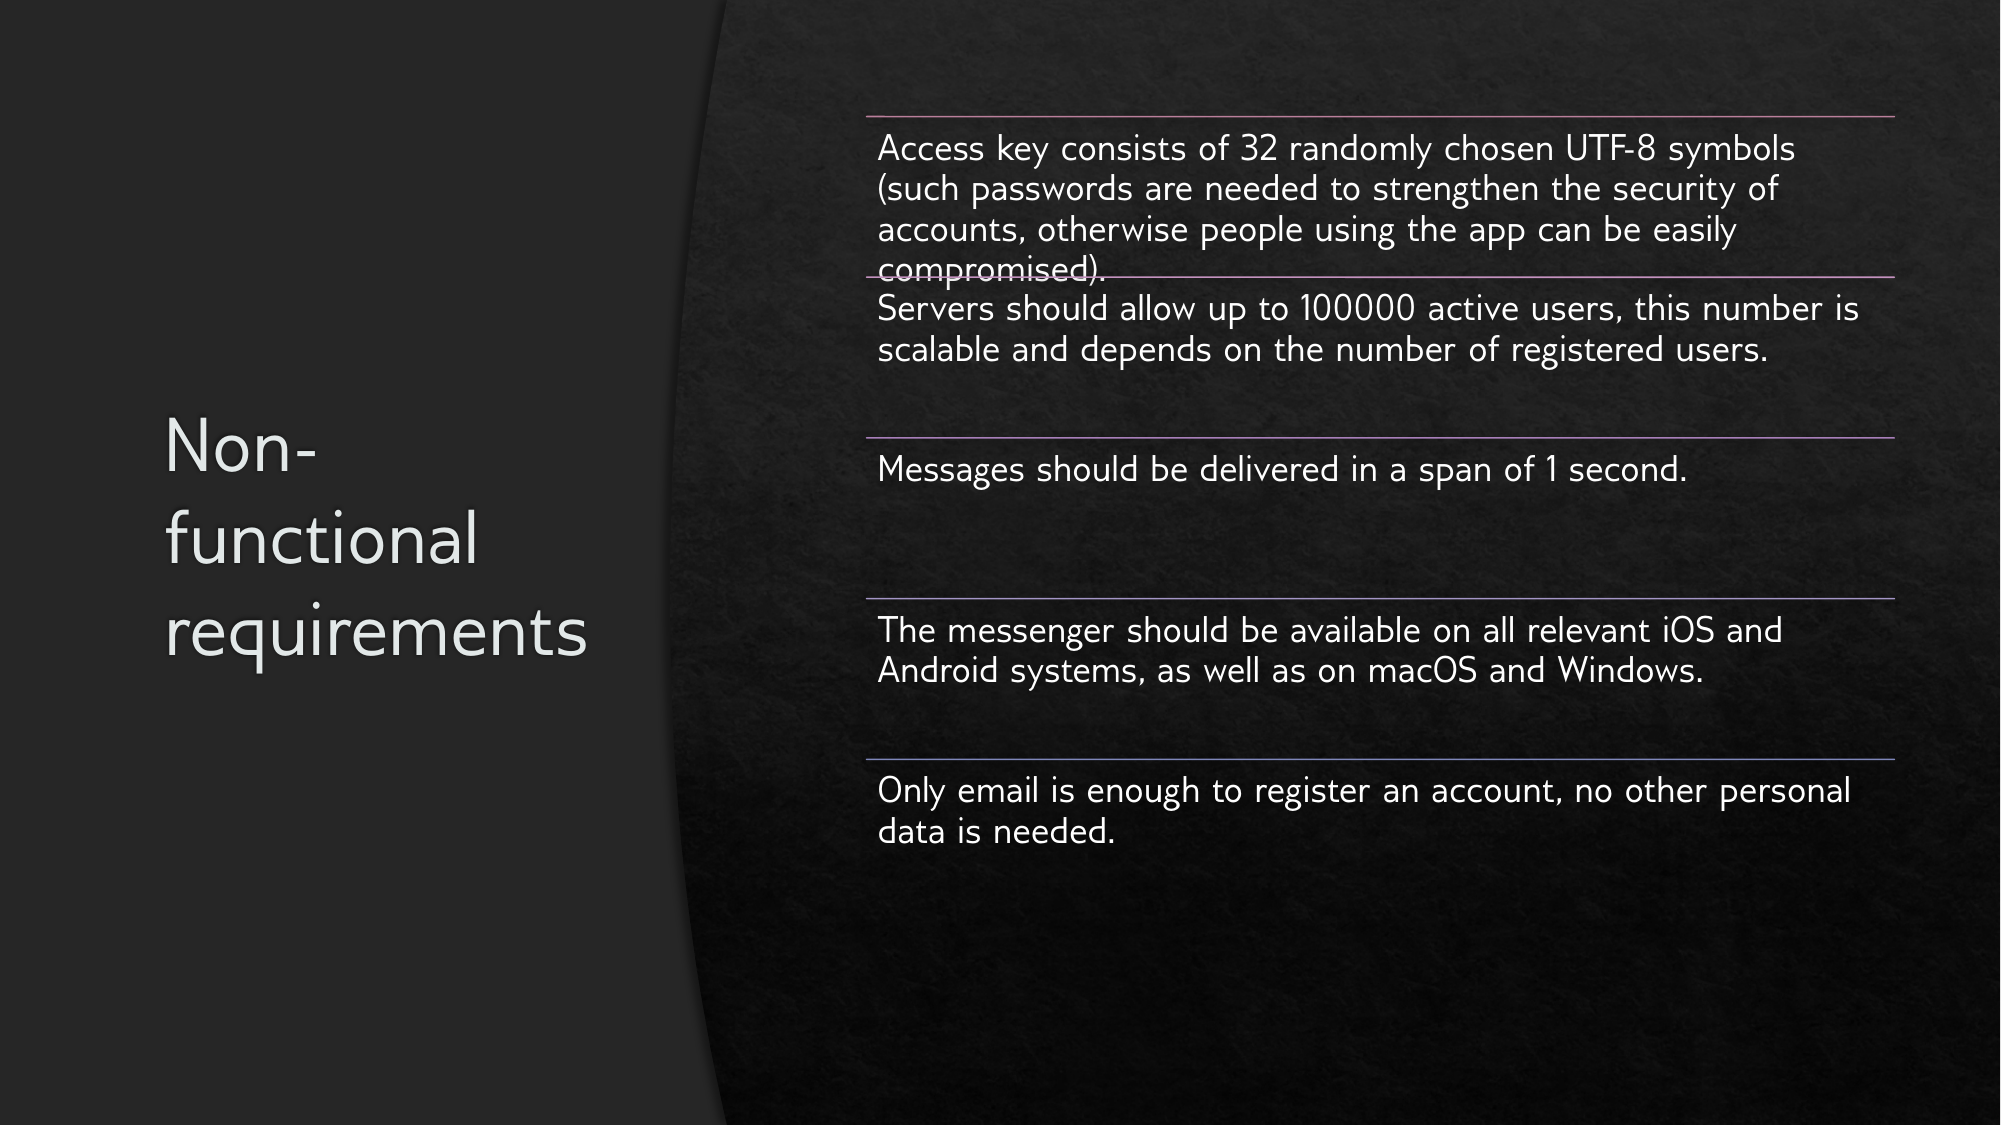

# Non-functional requirements
Access key consists of 32 randomly chosen UTF-8 symbols (such passwords are needed to strengthen the security of accounts, otherwise people using the app can be easily compromised).
Servers should allow up to 100000 active users, this number is scalable and depends on the number of registered users.
Messages should be delivered in a span of 1 second.
The messenger should be available on all relevant iOS and Android systems, as well as on macOS and Windows.
Only email is enough to register an account, no other personal data is needed.